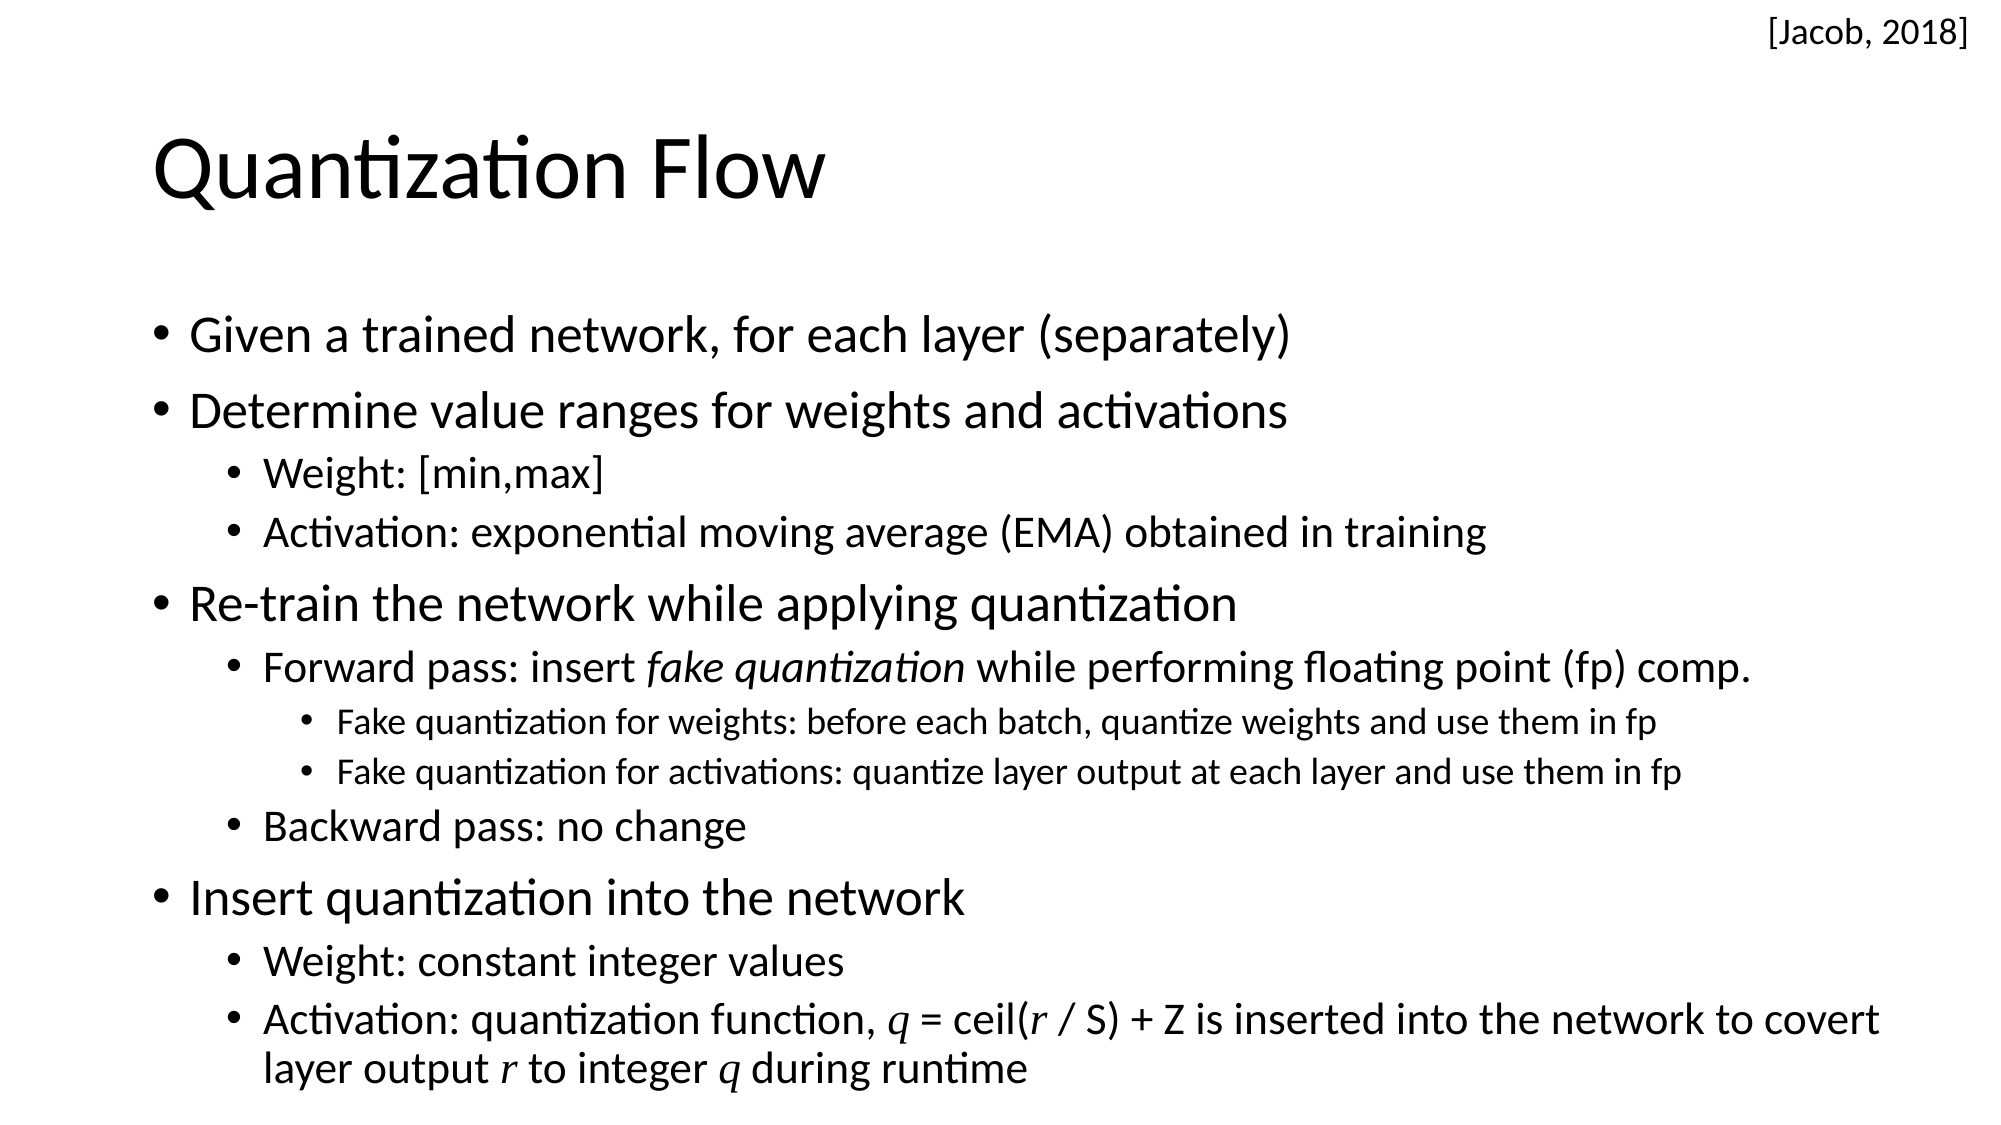

[Jacob, 2018]
# Quantization Flow
Given a trained network, for each layer (separately)
Determine value ranges for weights and activations
Weight: [min,max]
Activation: exponential moving average (EMA) obtained in training
Re-train the network while applying quantization
Forward pass: insert fake quantization while performing floating point (fp) comp.
Fake quantization for weights: before each batch, quantize weights and use them in fp
Fake quantization for activations: quantize layer output at each layer and use them in fp
Backward pass: no change
Insert quantization into the network
Weight: constant integer values
Activation: quantization function, q = ceil(r / S) + Z is inserted into the network to covert layer output r to integer q during runtime